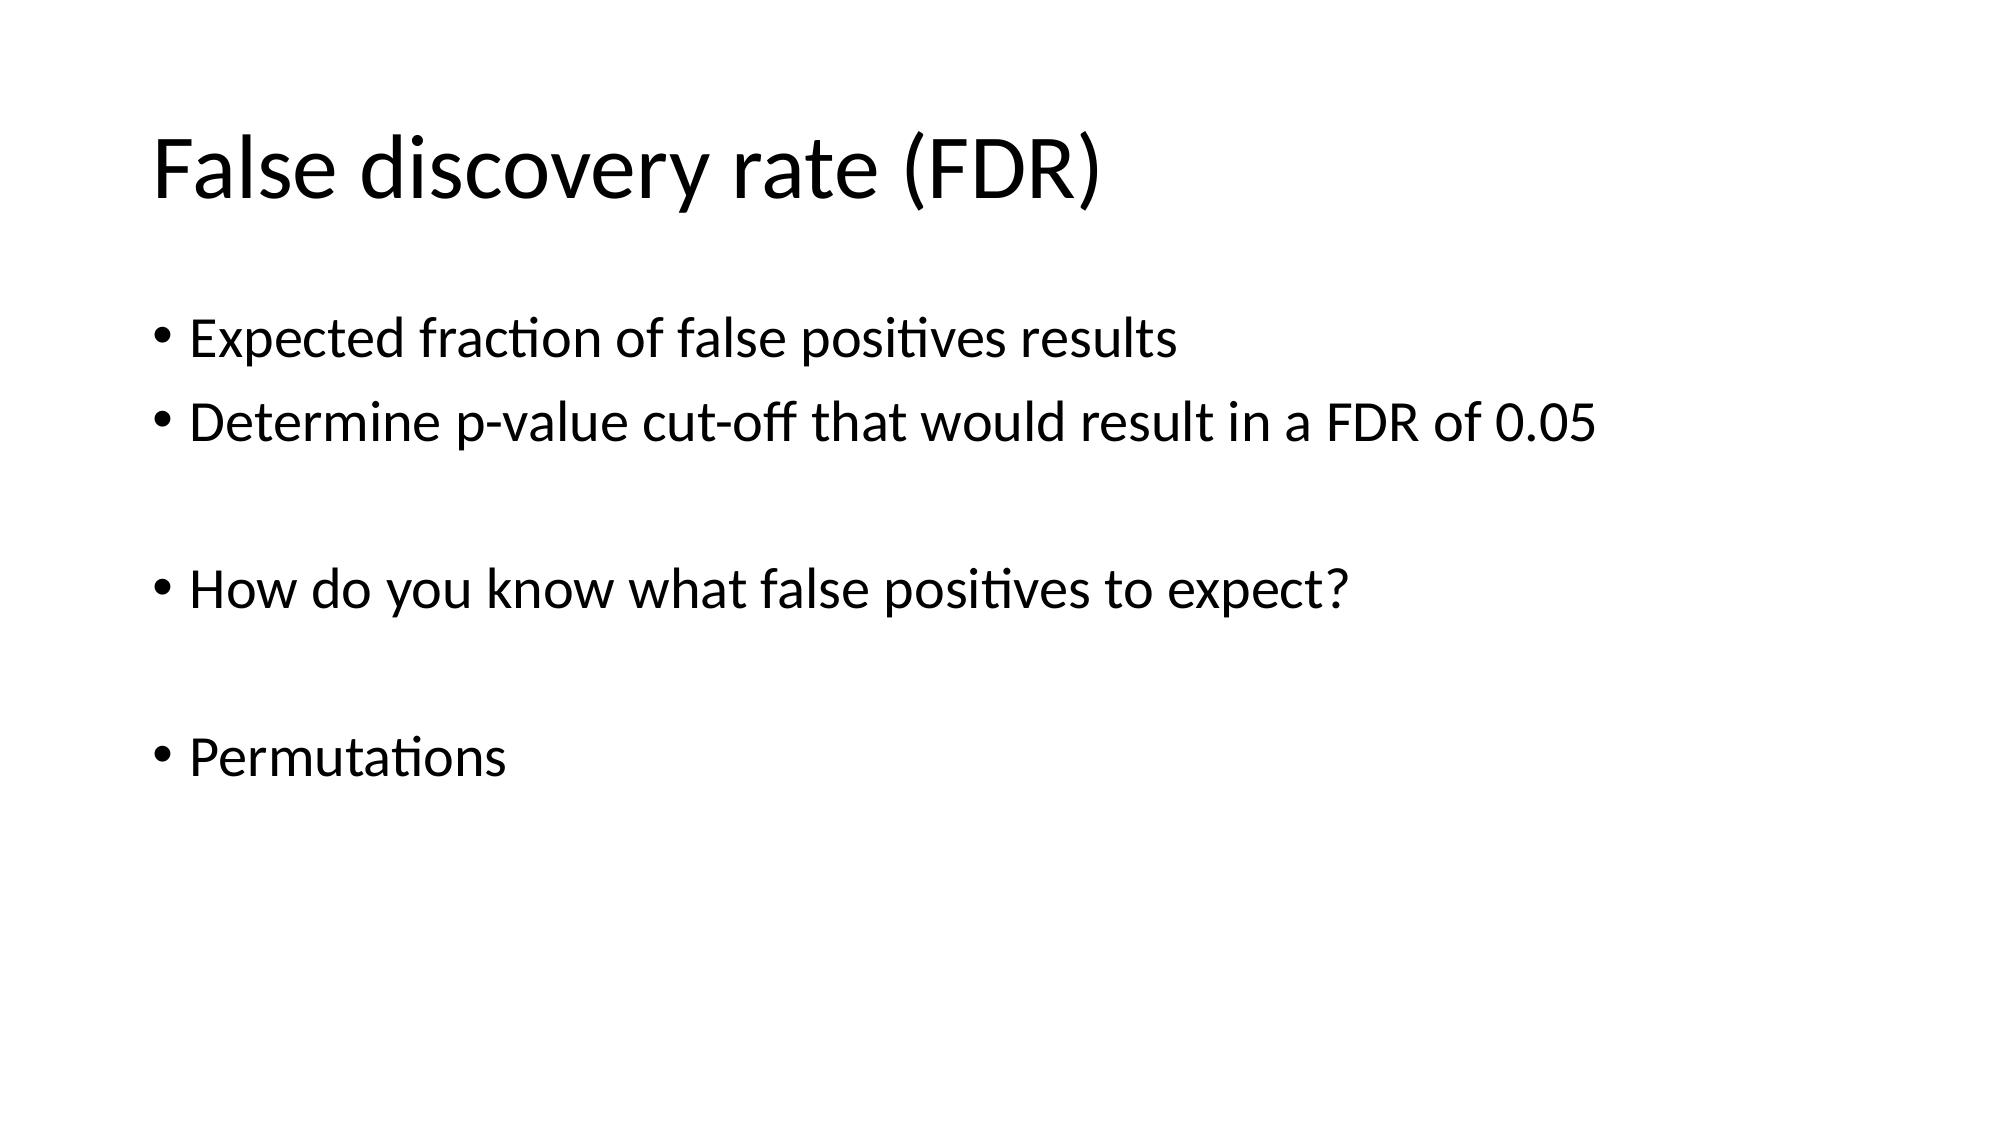

# False discovery rate (FDR)
Expected fraction of false positives results
Determine p-value cut-off that would result in a FDR of 0.05

How do you know what false positives to expect?

Permutations